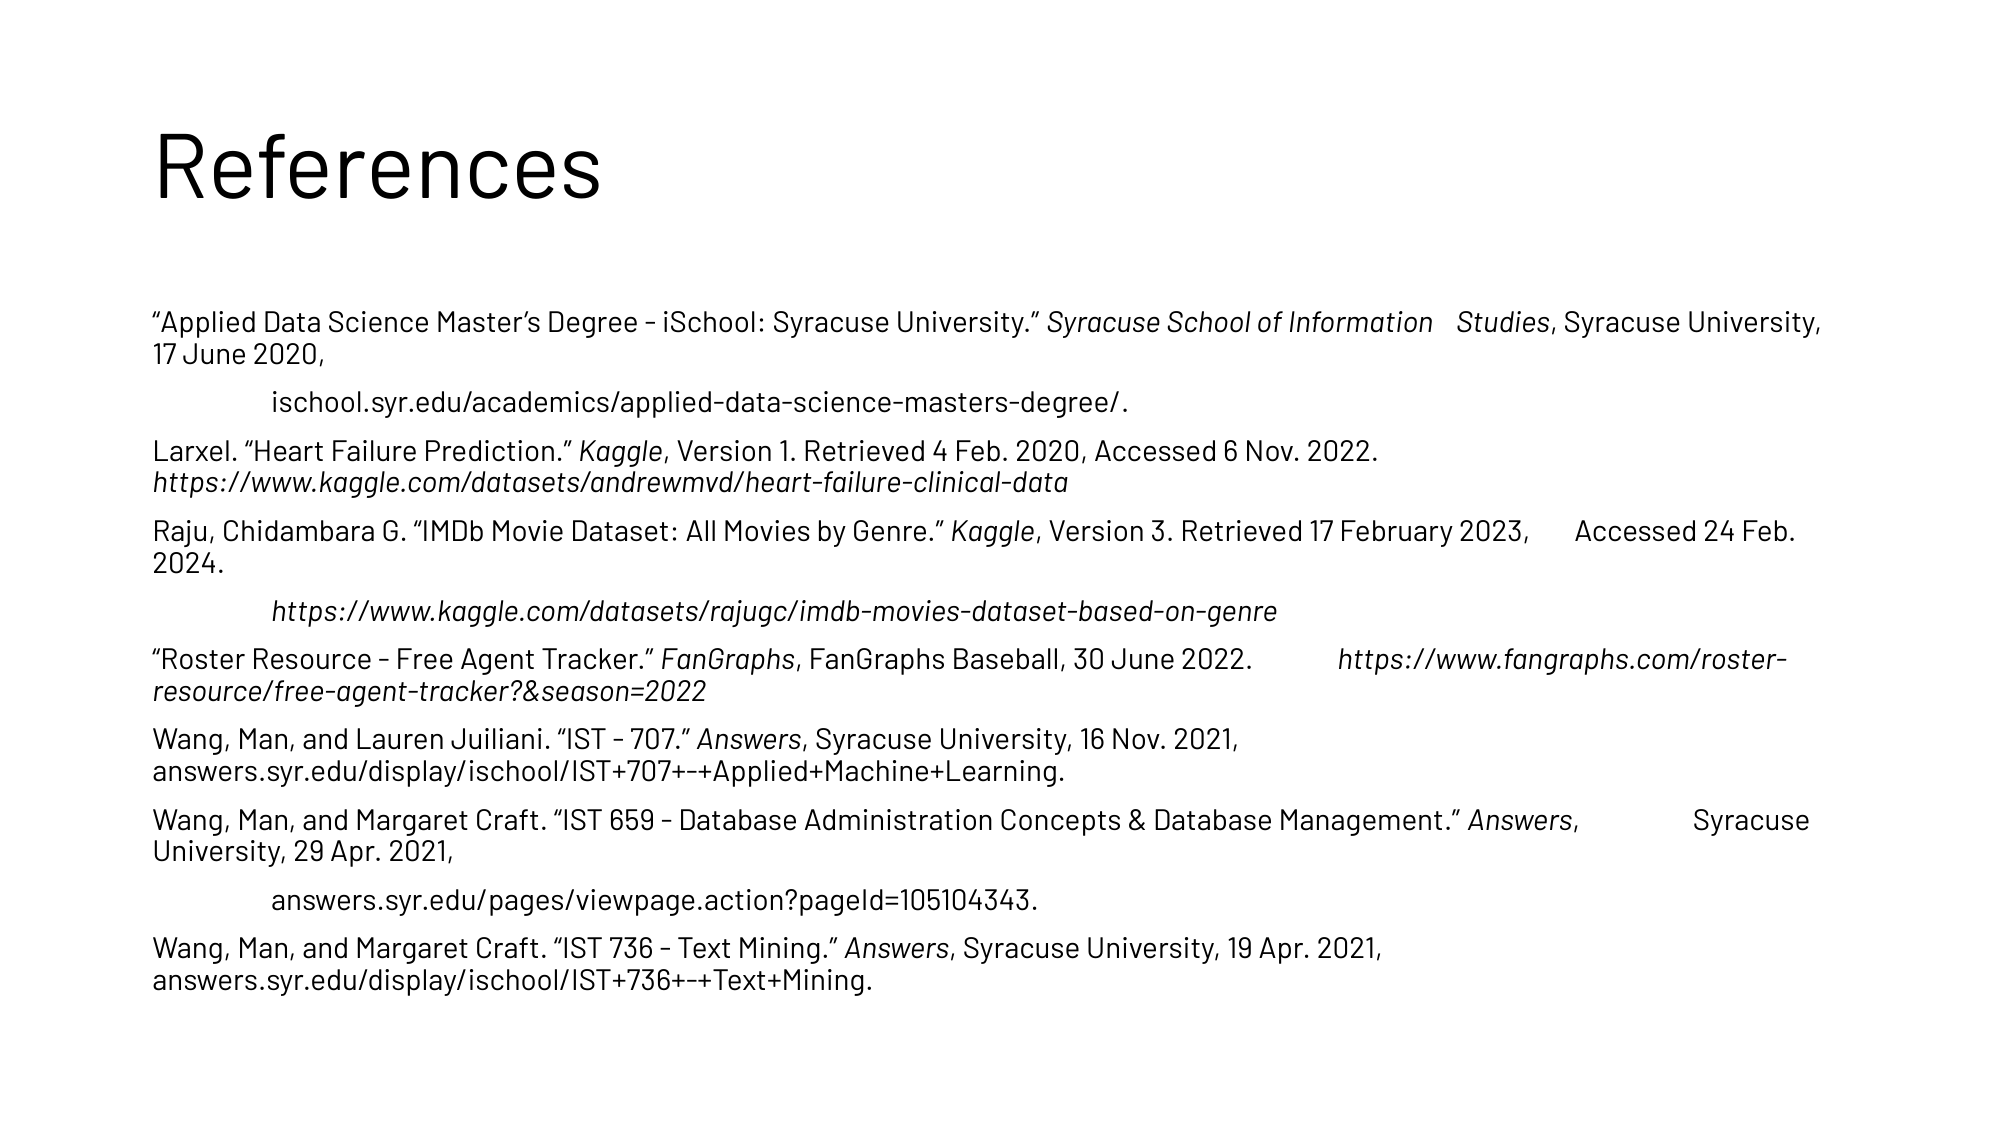

# References
“Applied Data Science Master’s Degree - iSchool: Syracuse University.” Syracuse School of Information 		Studies, Syracuse University, 17 June 2020,
	ischool.syr.edu/academics/applied-data-science-masters-degree/.
Larxel. “Heart Failure Prediction.” Kaggle, Version 1. Retrieved 4 Feb. 2020, Accessed 6 Nov. 2022.                                                                  	https://www.kaggle.com/datasets/andrewmvd/heart-failure-clinical-data
Raju, Chidambara G. “IMDb Movie Dataset: All Movies by Genre.” Kaggle, Version 3. Retrieved 17 February 2023, 	Accessed 24 Feb. 2024.
	https://www.kaggle.com/datasets/rajugc/imdb-movies-dataset-based-on-genre
“Roster Resource - Free Agent Tracker.” FanGraphs, FanGraphs Baseball, 30 June 2022. 	https://www.fangraphs.com/roster-resource/free-agent-tracker?&season=2022
Wang, Man, and Lauren Juiliani. “IST - 707.” Answers, Syracuse University, 16 Nov. 2021, 	answers.syr.edu/display/ischool/IST+707+-+Applied+Machine+Learning.
Wang, Man, and Margaret Craft. “IST 659 - Database Administration Concepts & Database Management.” Answers, 	Syracuse University, 29 Apr. 2021,
	answers.syr.edu/pages/viewpage.action?pageId=105104343.
Wang, Man, and Margaret Craft. “IST 736 - Text Mining.” Answers, Syracuse University, 19 Apr. 2021, 	answers.syr.edu/display/ischool/IST+736+-+Text+Mining.